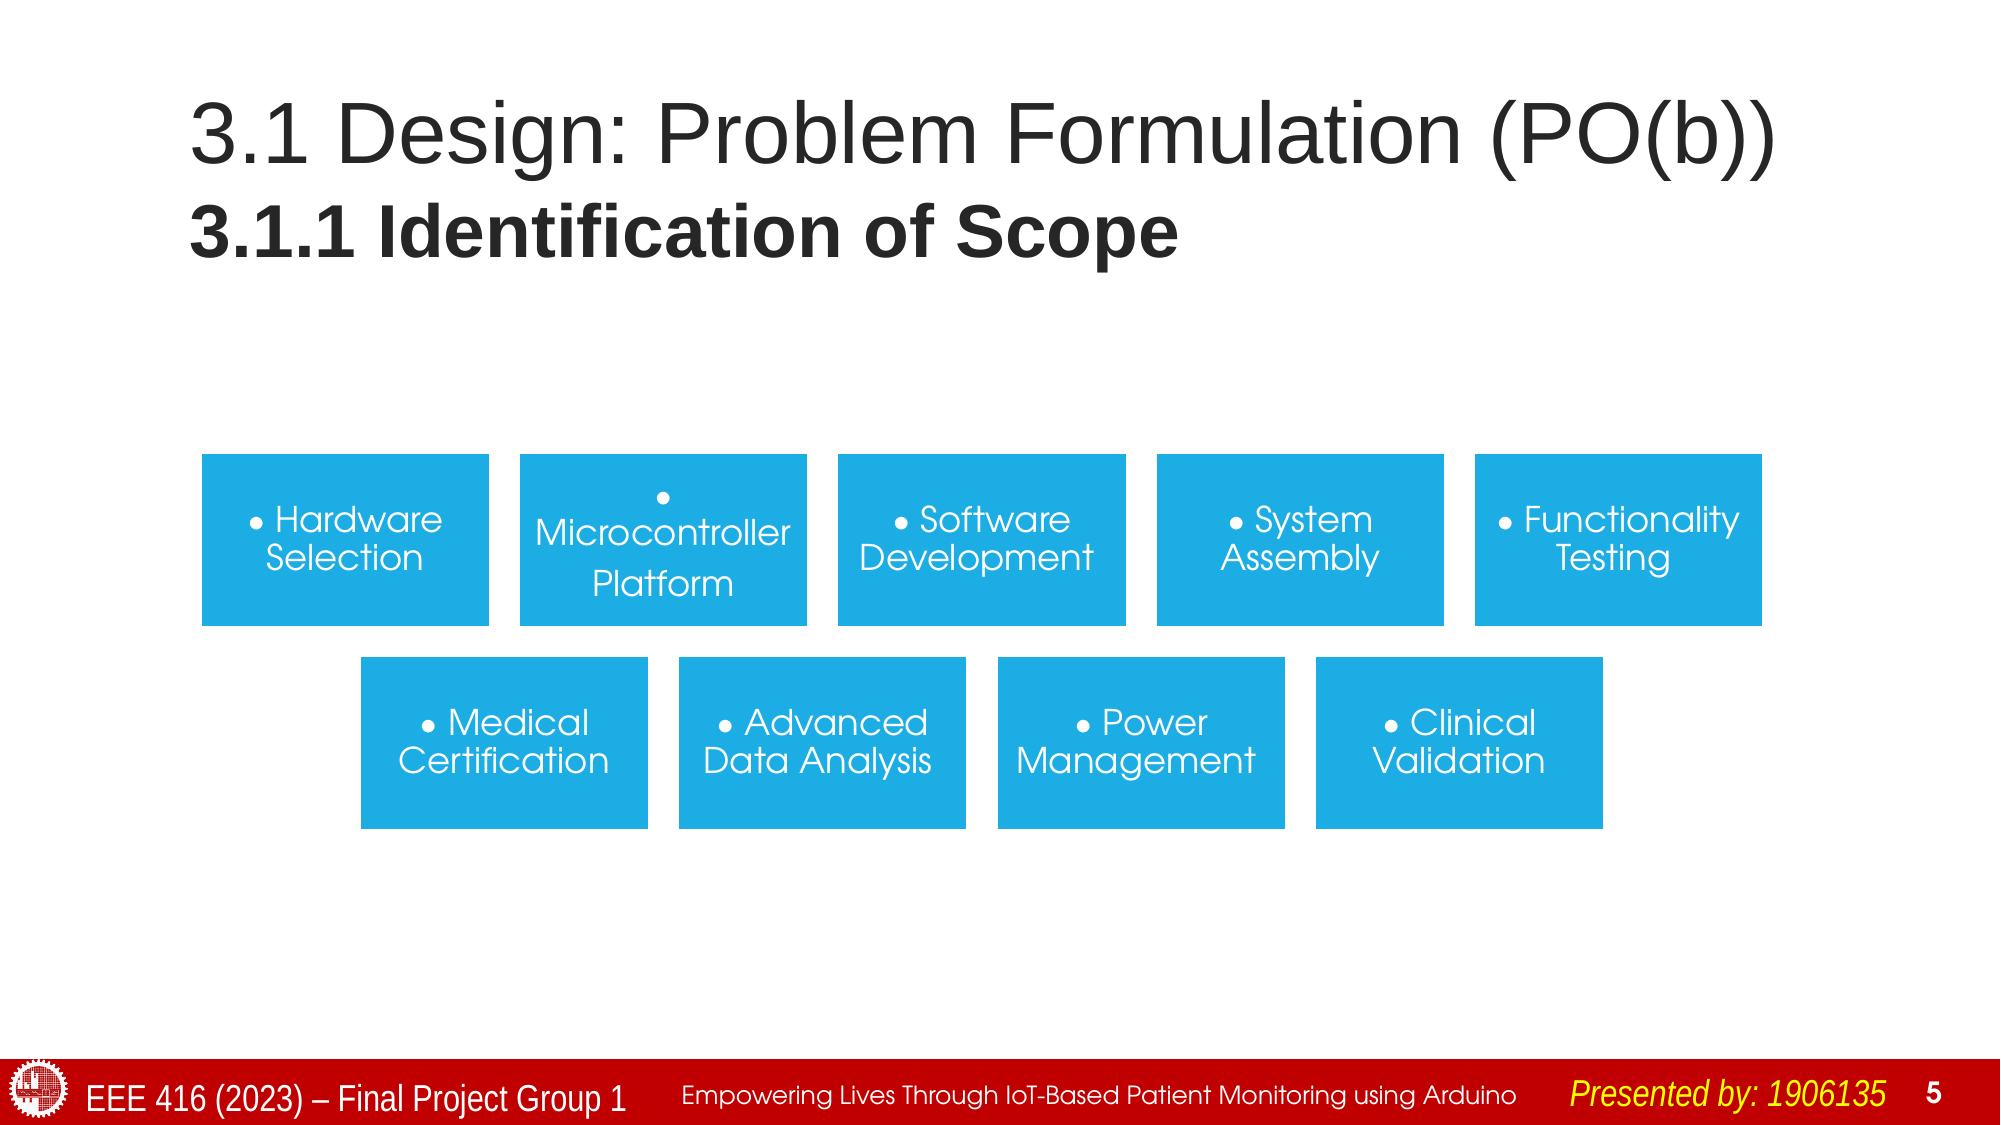

# 3.1 Design: Problem Formulation (PO(b))
3.1.1 Identification of Scope
• Hardware Selection
• Microcontroller
Platform
• Software Development
• System Assembly
• Functionality Testing
• Medical Certification
• Advanced Data Analysis
• Power Management
• Clinical Validation
Presented by: 1906135
EEE 416 (2023) – Final Project Group 1
5
Empowering Lives Through IoT-Based Patient Monitoring using Arduino